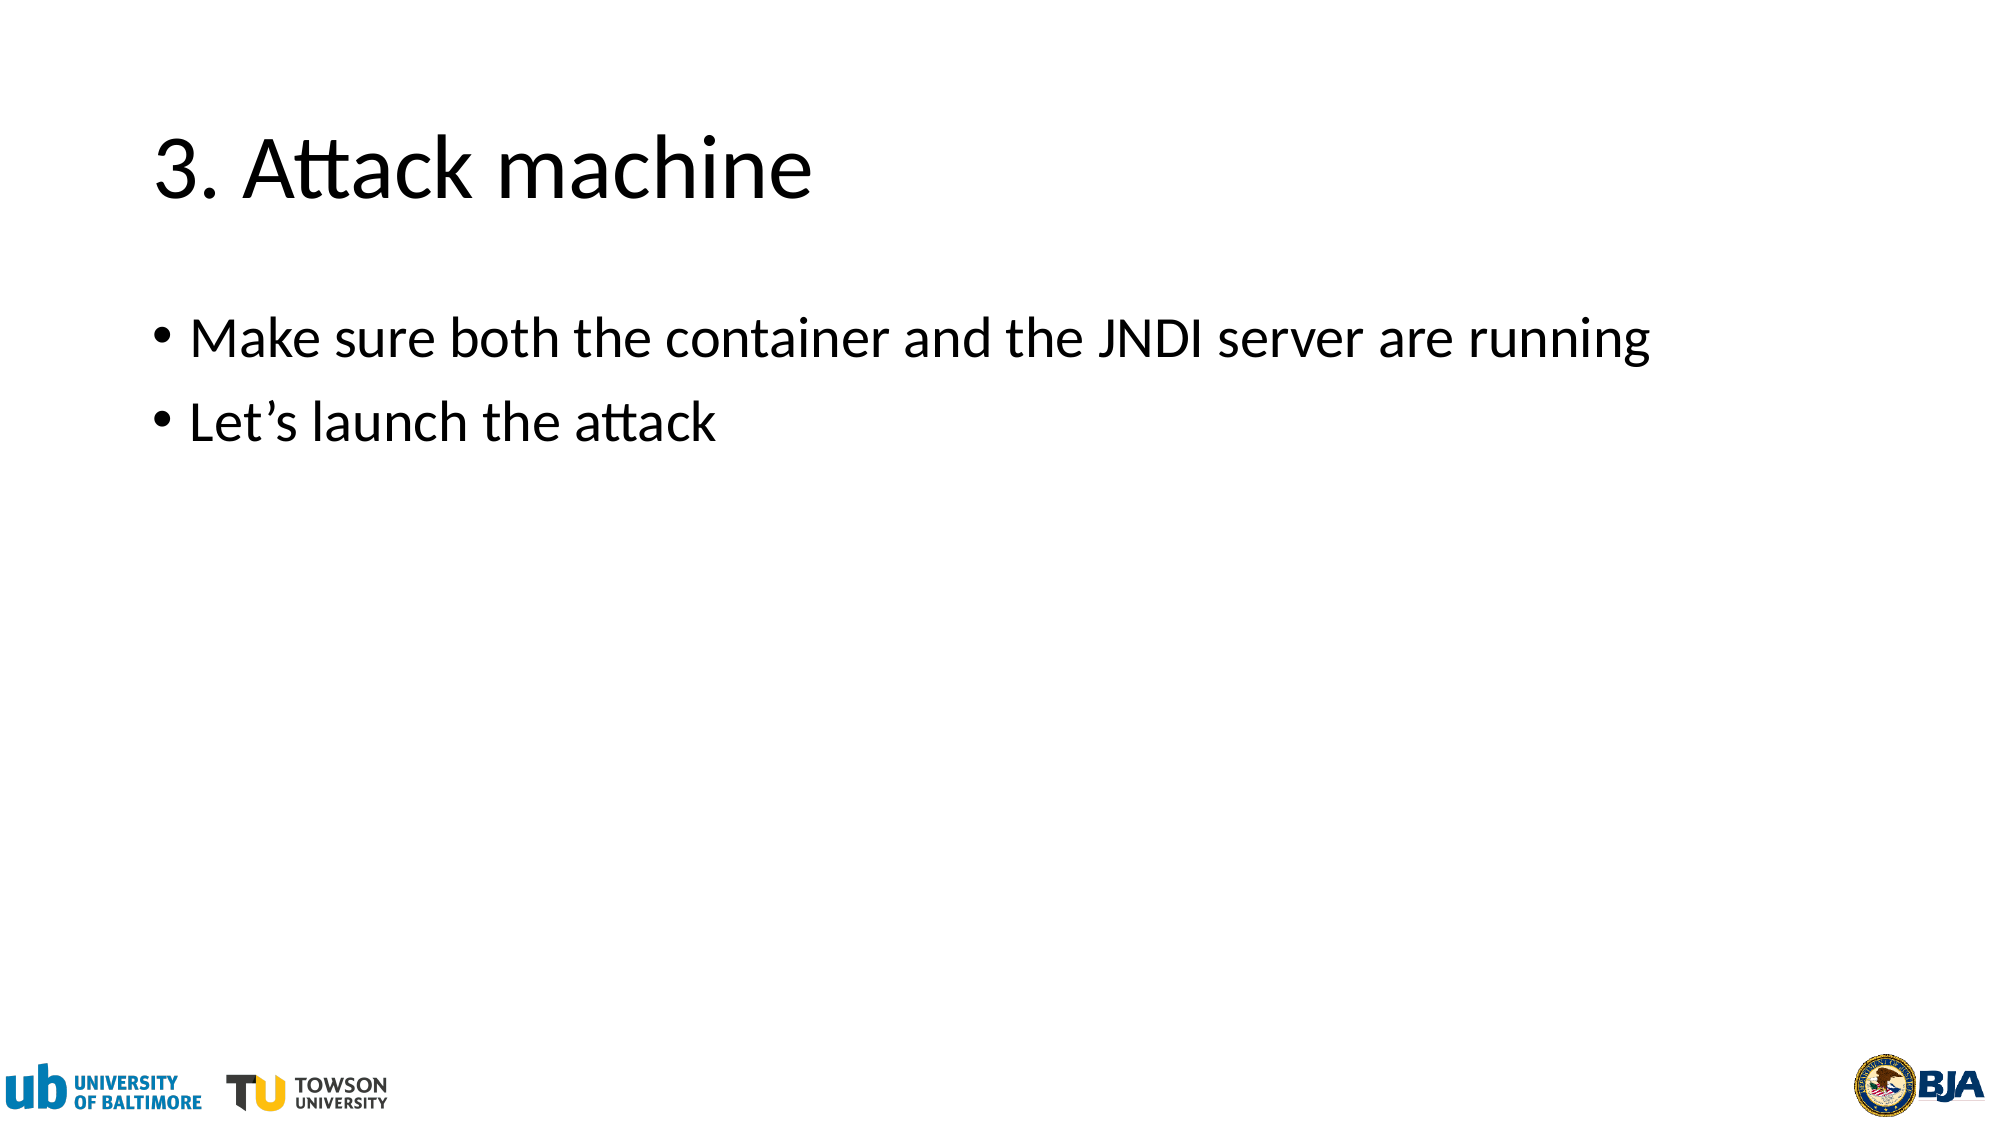

# 3. Attack machine
Make sure both the container and the JNDI server are running
Let’s launch the attack